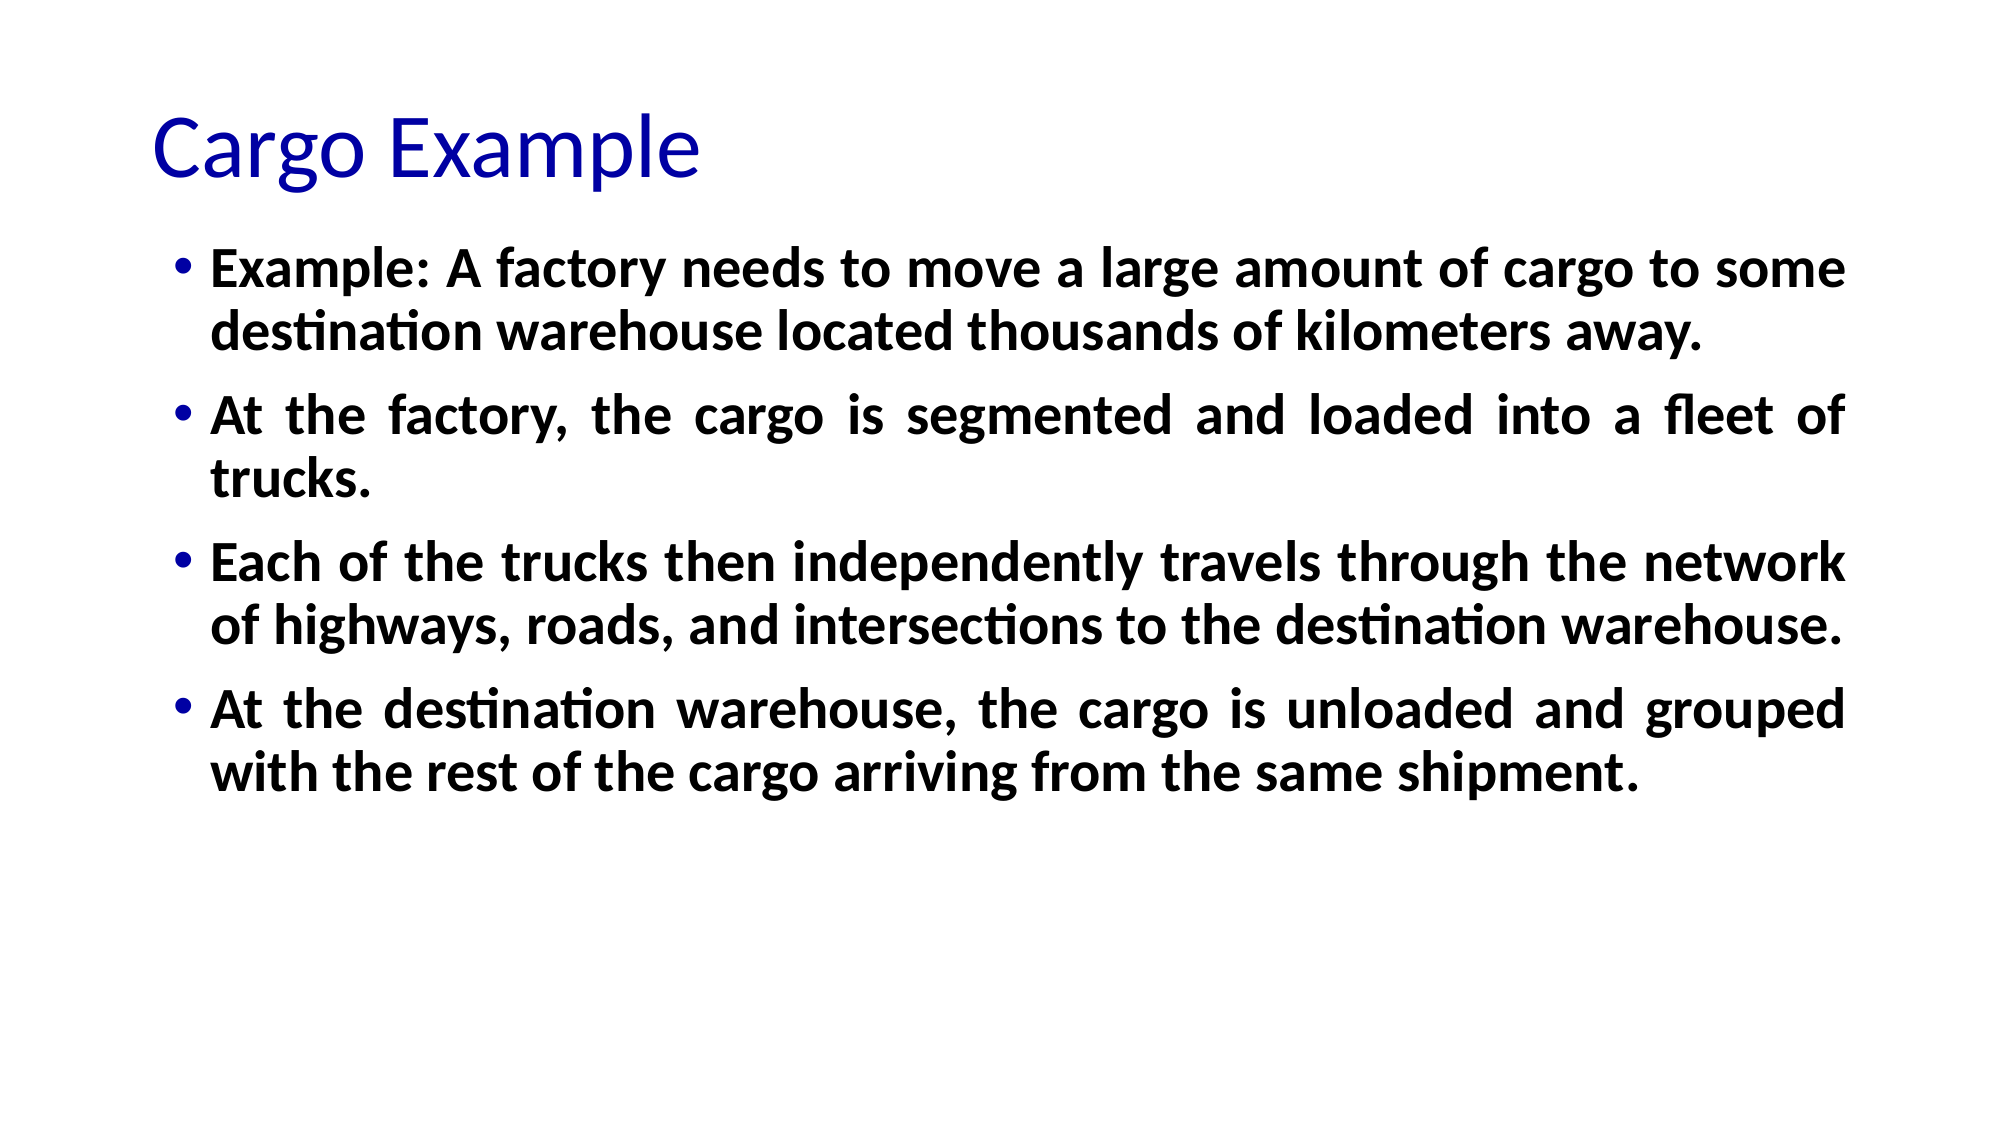

# Cargo Example
Example: A factory needs to move a large amount of cargo to some destination warehouse located thousands of kilometers away.
At the factory, the cargo is segmented and loaded into a fleet of trucks.
Each of the trucks then independently travels through the network of highways, roads, and intersections to the destination warehouse.
At the destination warehouse, the cargo is unloaded and grouped with the rest of the cargo arriving from the same shipment.